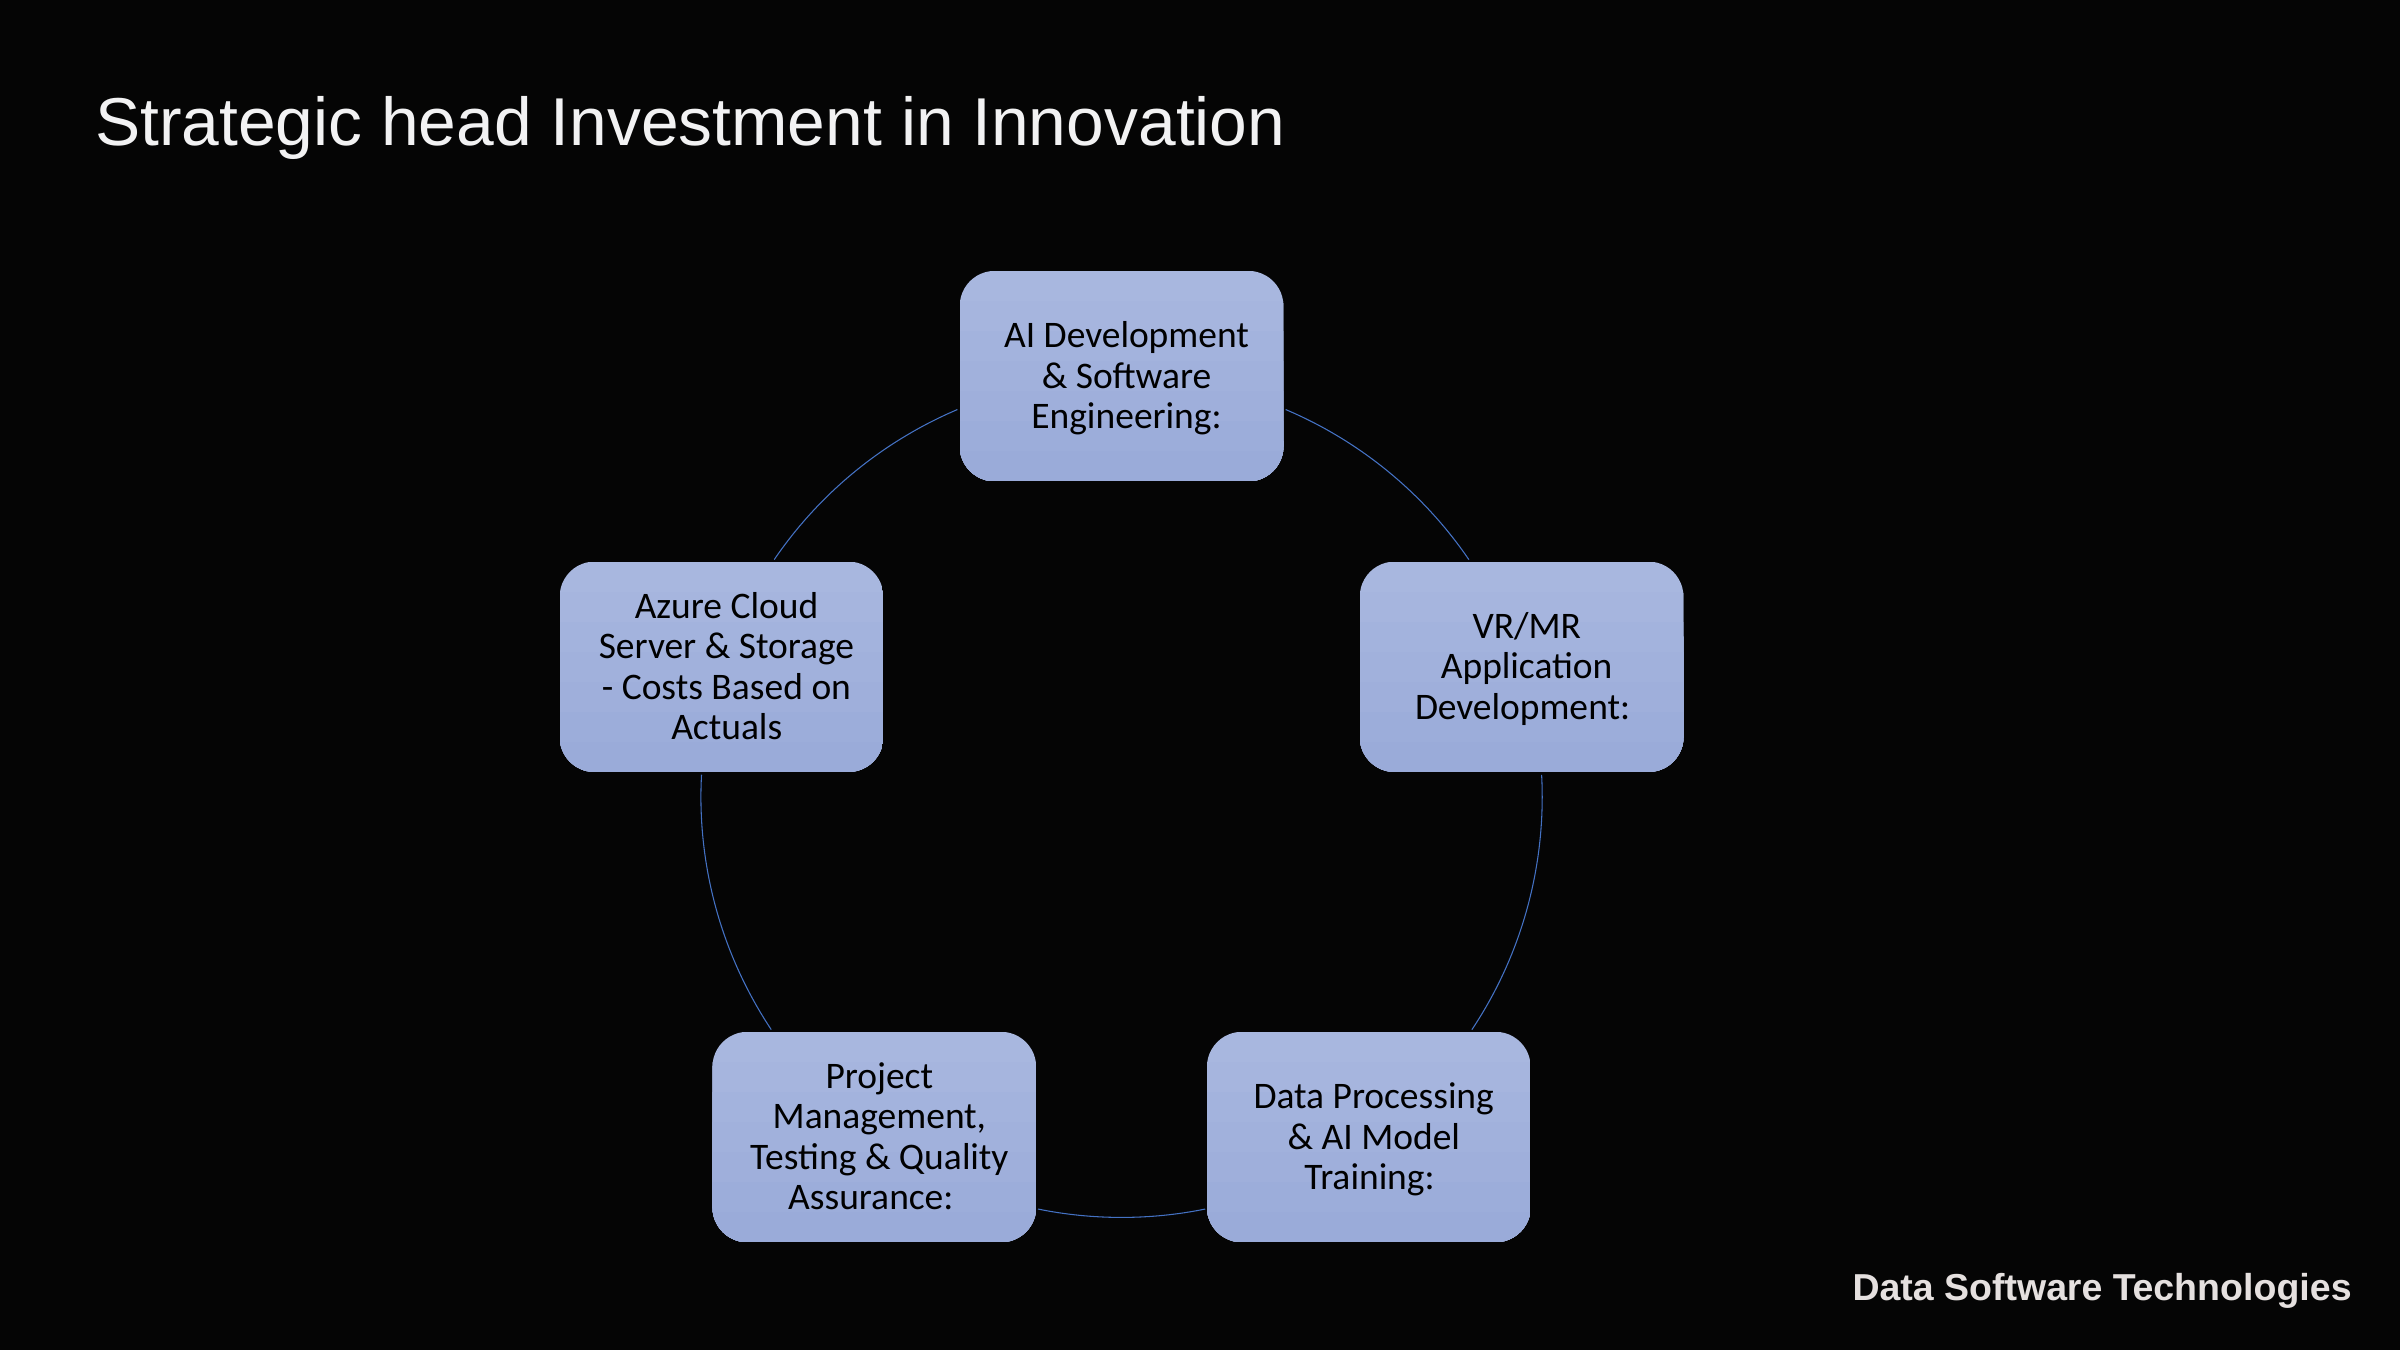

Strategic head Investment in Innovation
AI Development & Software Engineering:
VR/MR Application Development:
Data Processing & AI Model Training:
Project Management, Testing & Quality Assurance:
Azure Cloud Server & Storage - Costs Based on Actuals
Data Software Technologies